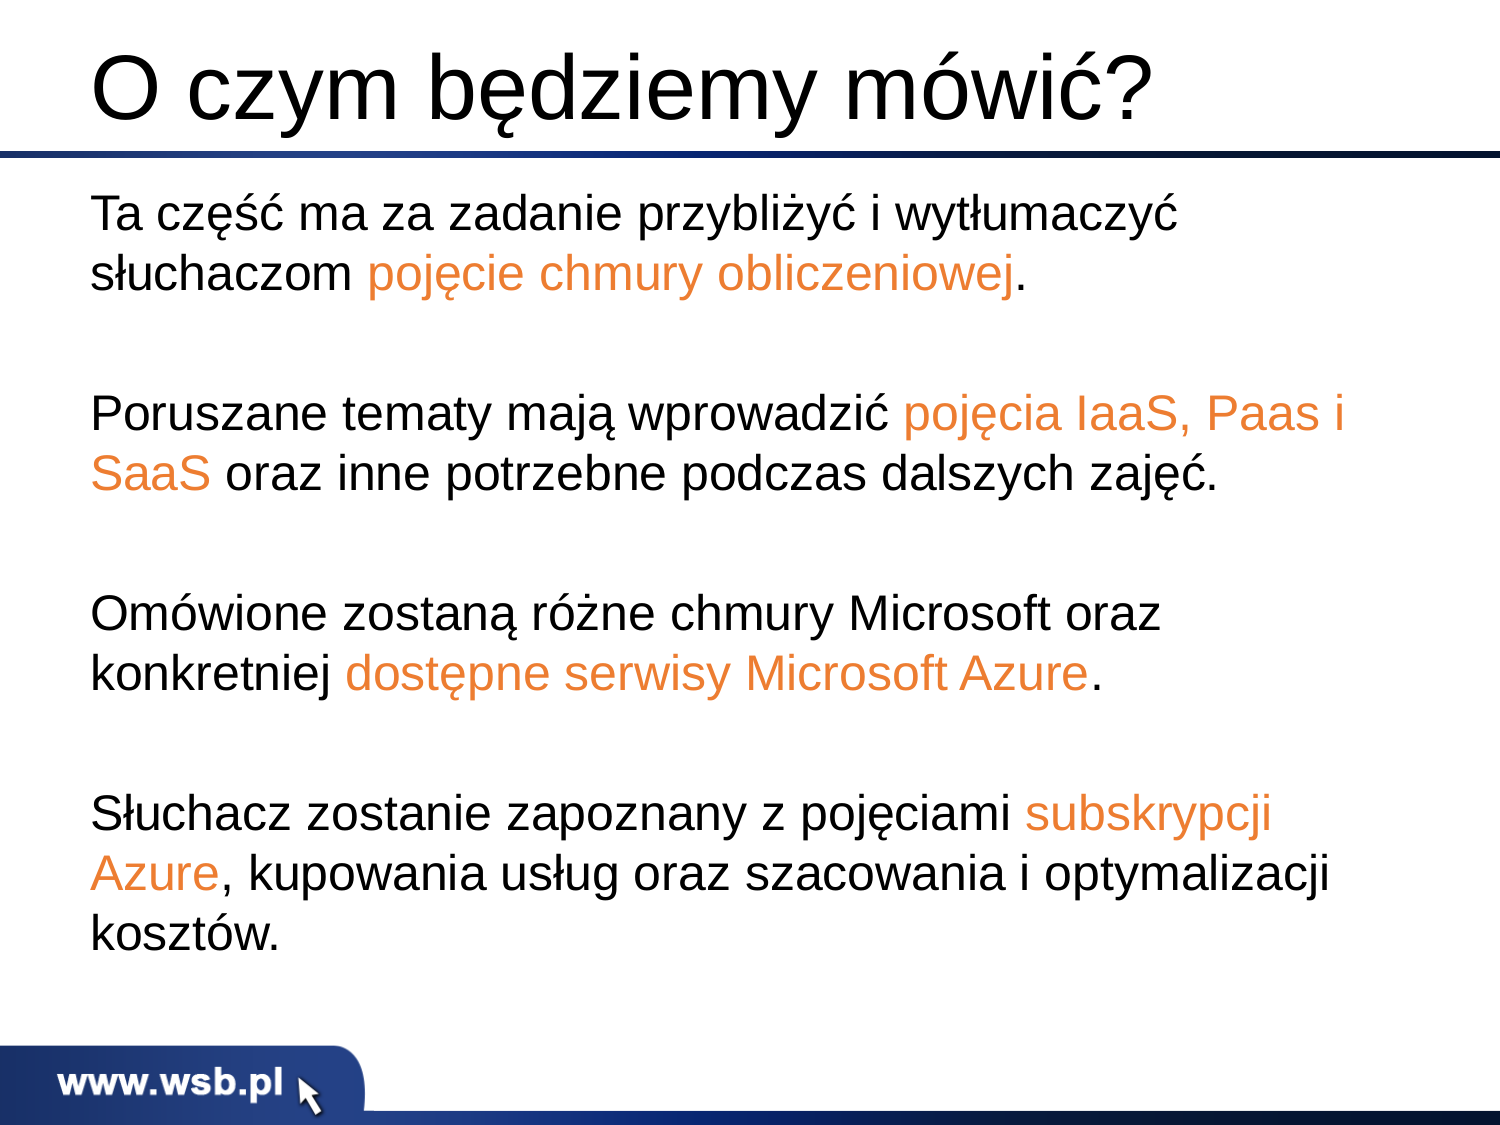

# O czym będziemy mówić?
Ta część ma za zadanie przybliżyć i wytłumaczyć słuchaczom pojęcie chmury obliczeniowej.

Poruszane tematy mają wprowadzić pojęcia IaaS, Paas i SaaS oraz inne potrzebne podczas dalszych zajęć.

Omówione zostaną różne chmury Microsoft oraz konkretniej dostępne serwisy Microsoft Azure.

Słuchacz zostanie zapoznany z pojęciami subskrypcji Azure, kupowania usług oraz szacowania i optymalizacji kosztów.